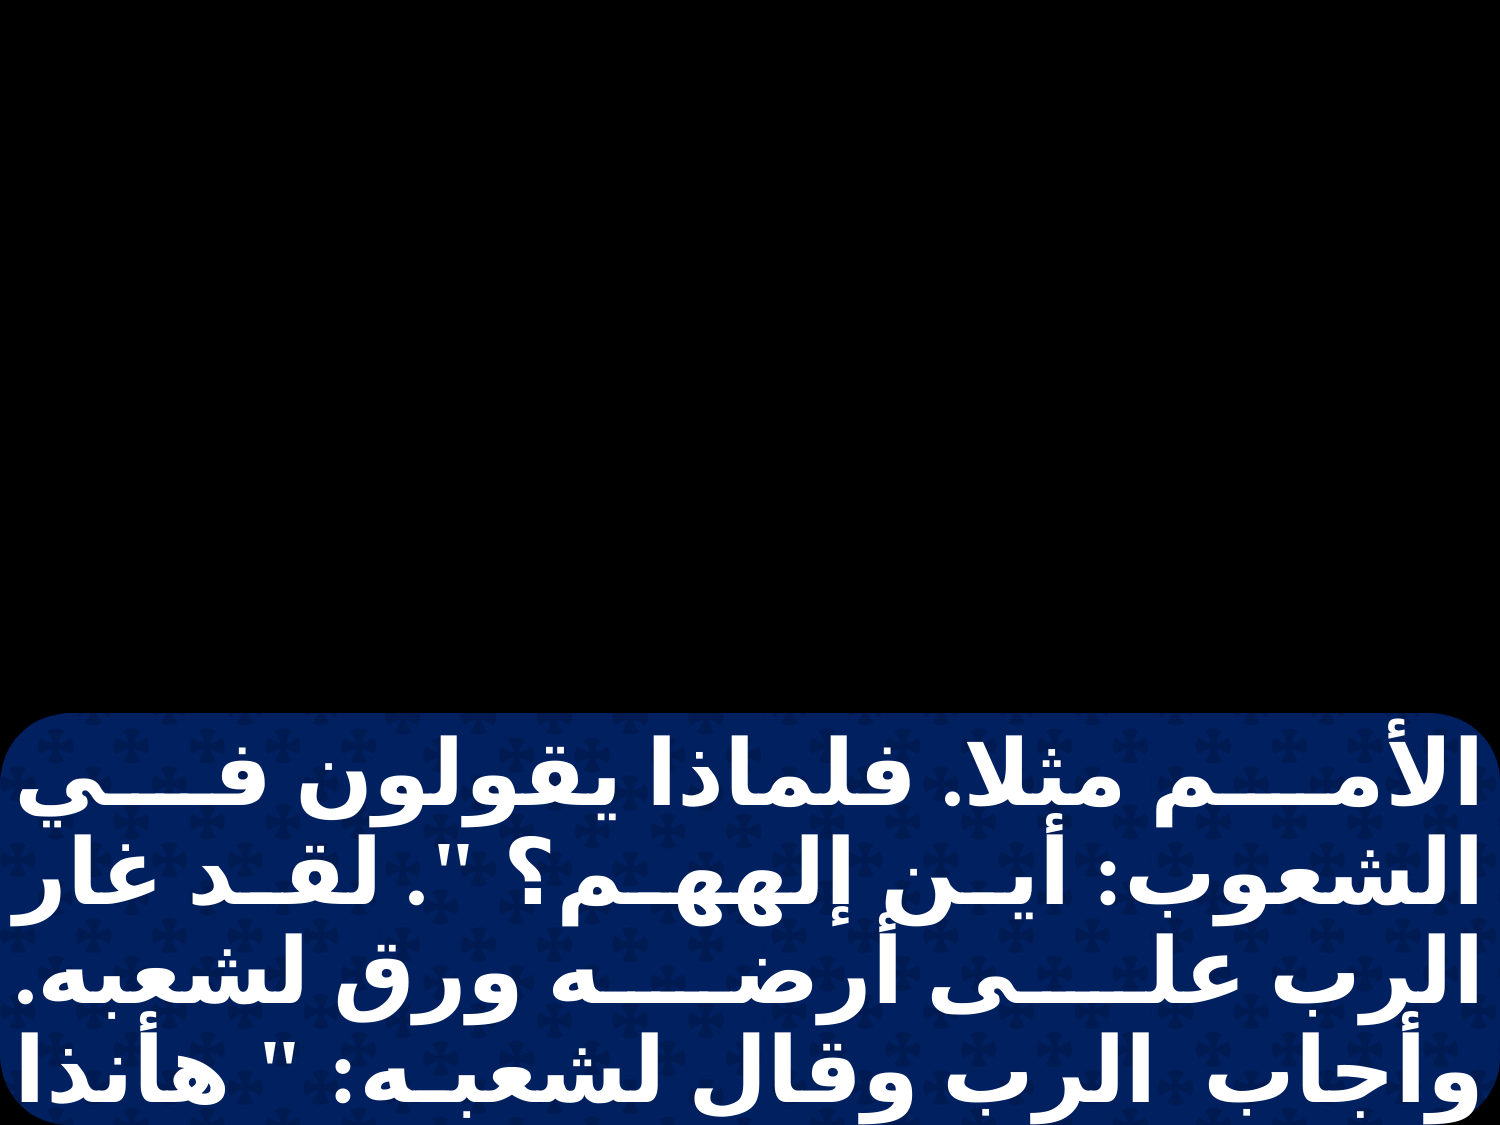

الأمم مثلا. فلماذا يقولون في الشعوب: أين إلههم؟ ". لقد غار الرب على أرضه ورق لشعبه. وأجاب  الرب وقال لشعبه: " هأنذا مرسل إليكم القمح  والنبيذ والزيت فتشبعون منها، ولا أجعلكم من بعد